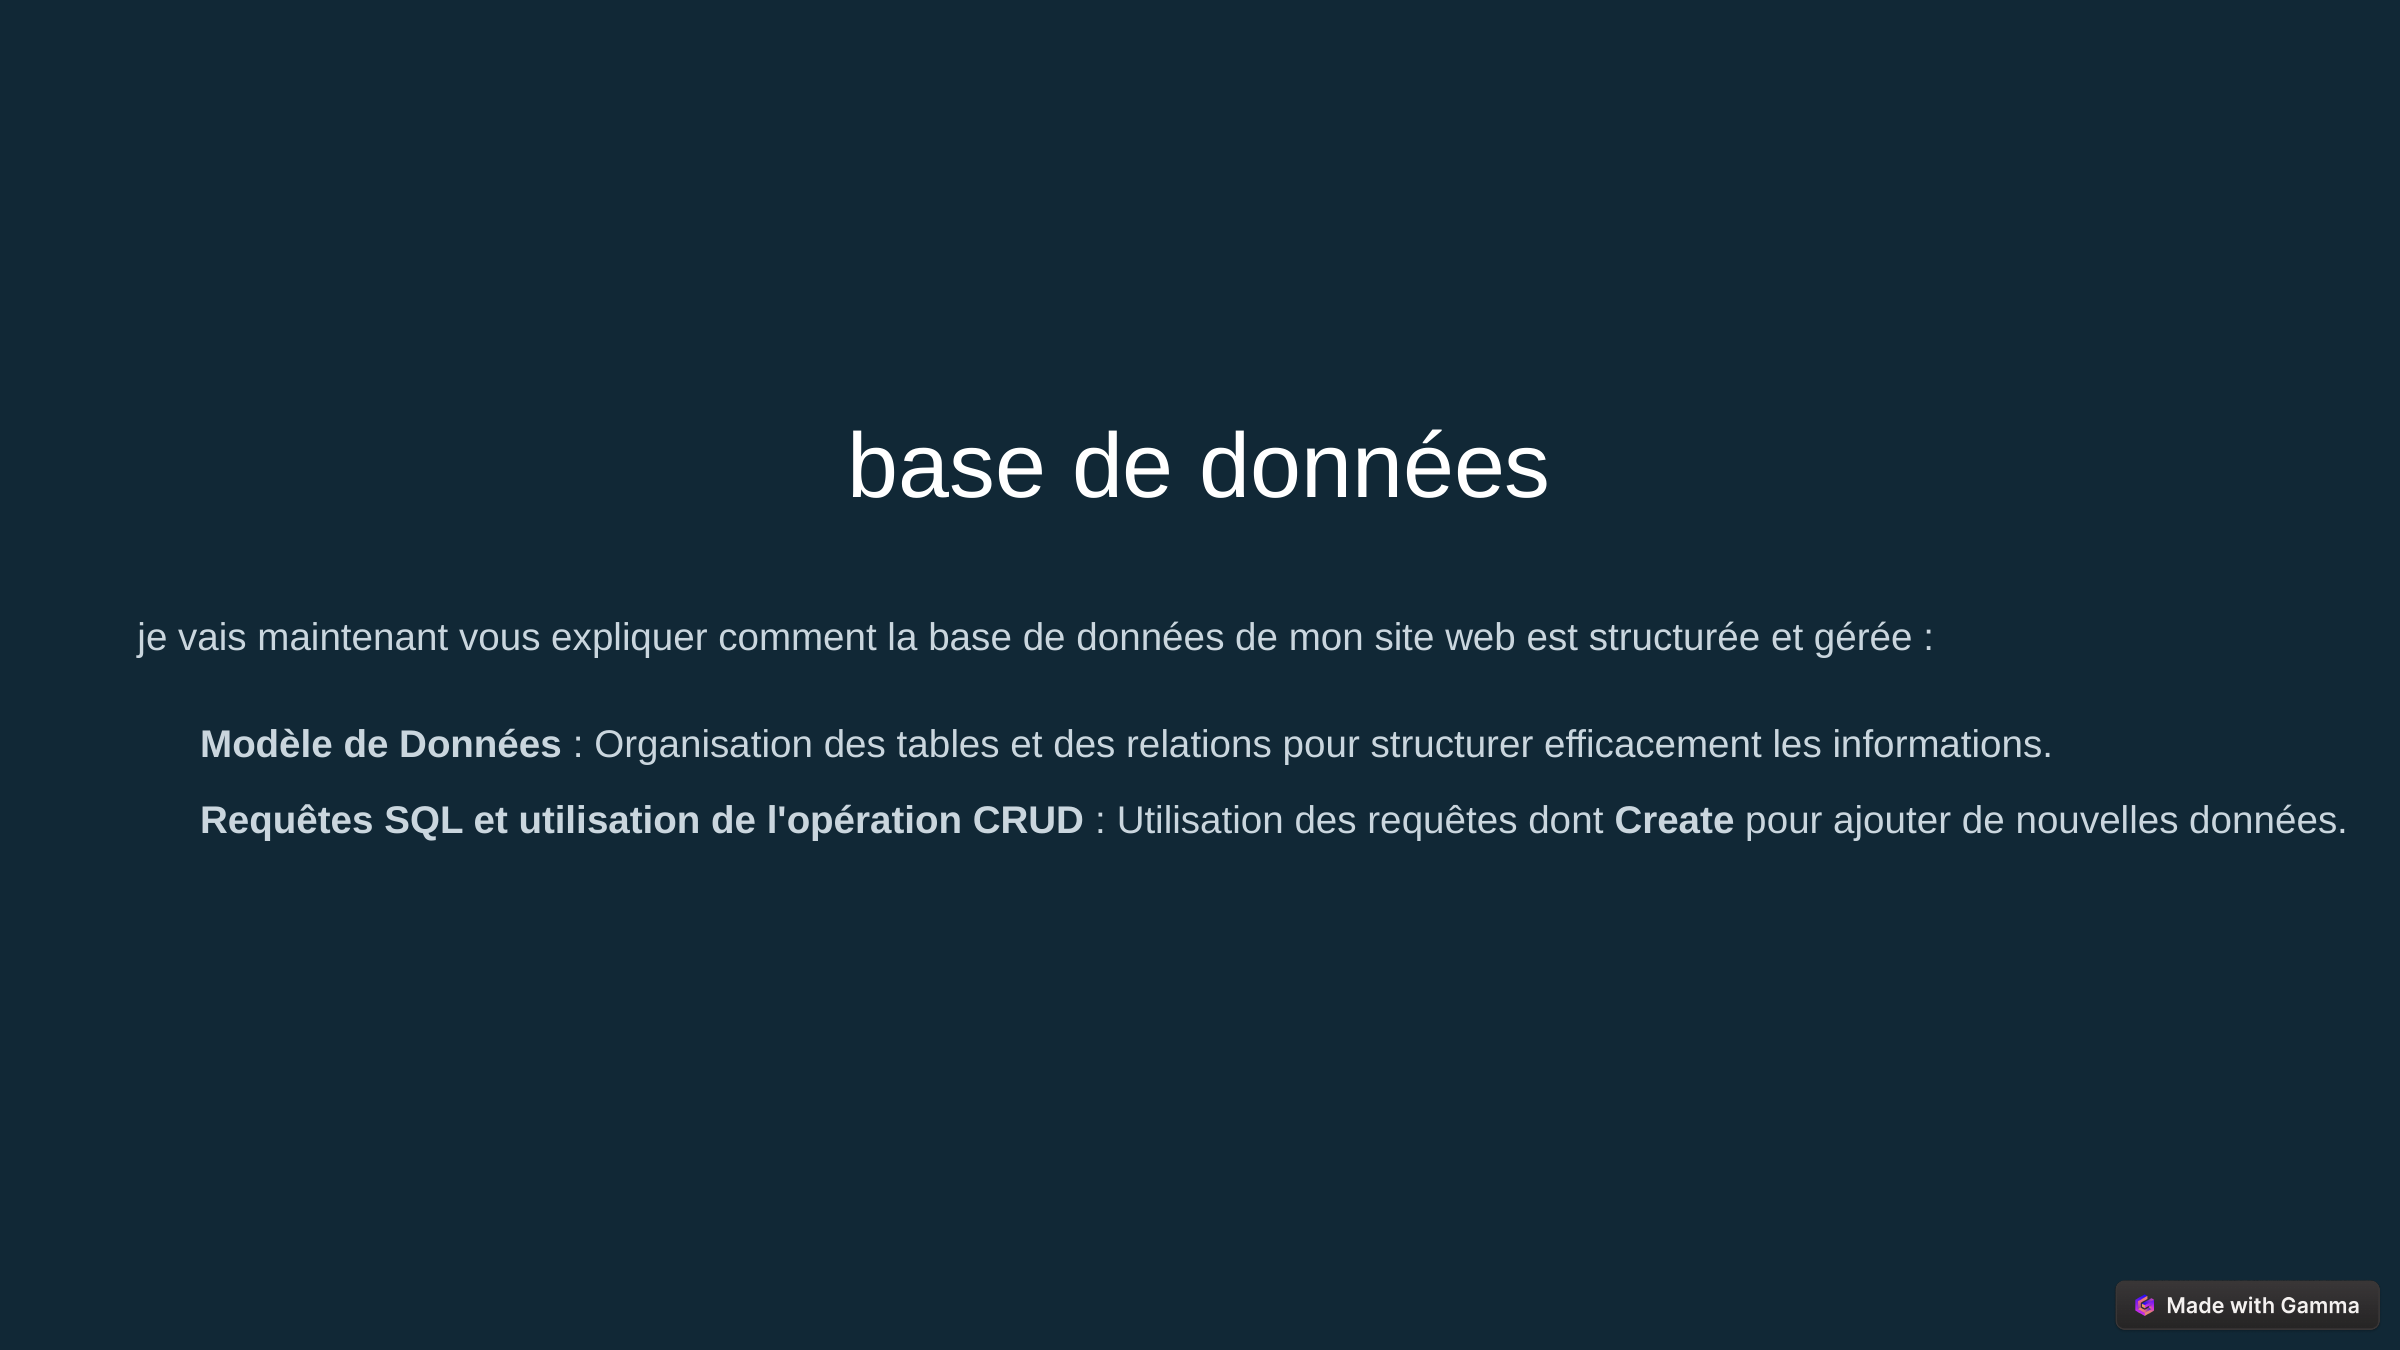

base de données
je vais maintenant vous expliquer comment la base de données de mon site web est structurée et gérée :
Modèle de Données : Organisation des tables et des relations pour structurer efficacement les informations.
Requêtes SQL et utilisation de l'opération CRUD : Utilisation des requêtes dont Create pour ajouter de nouvelles données.